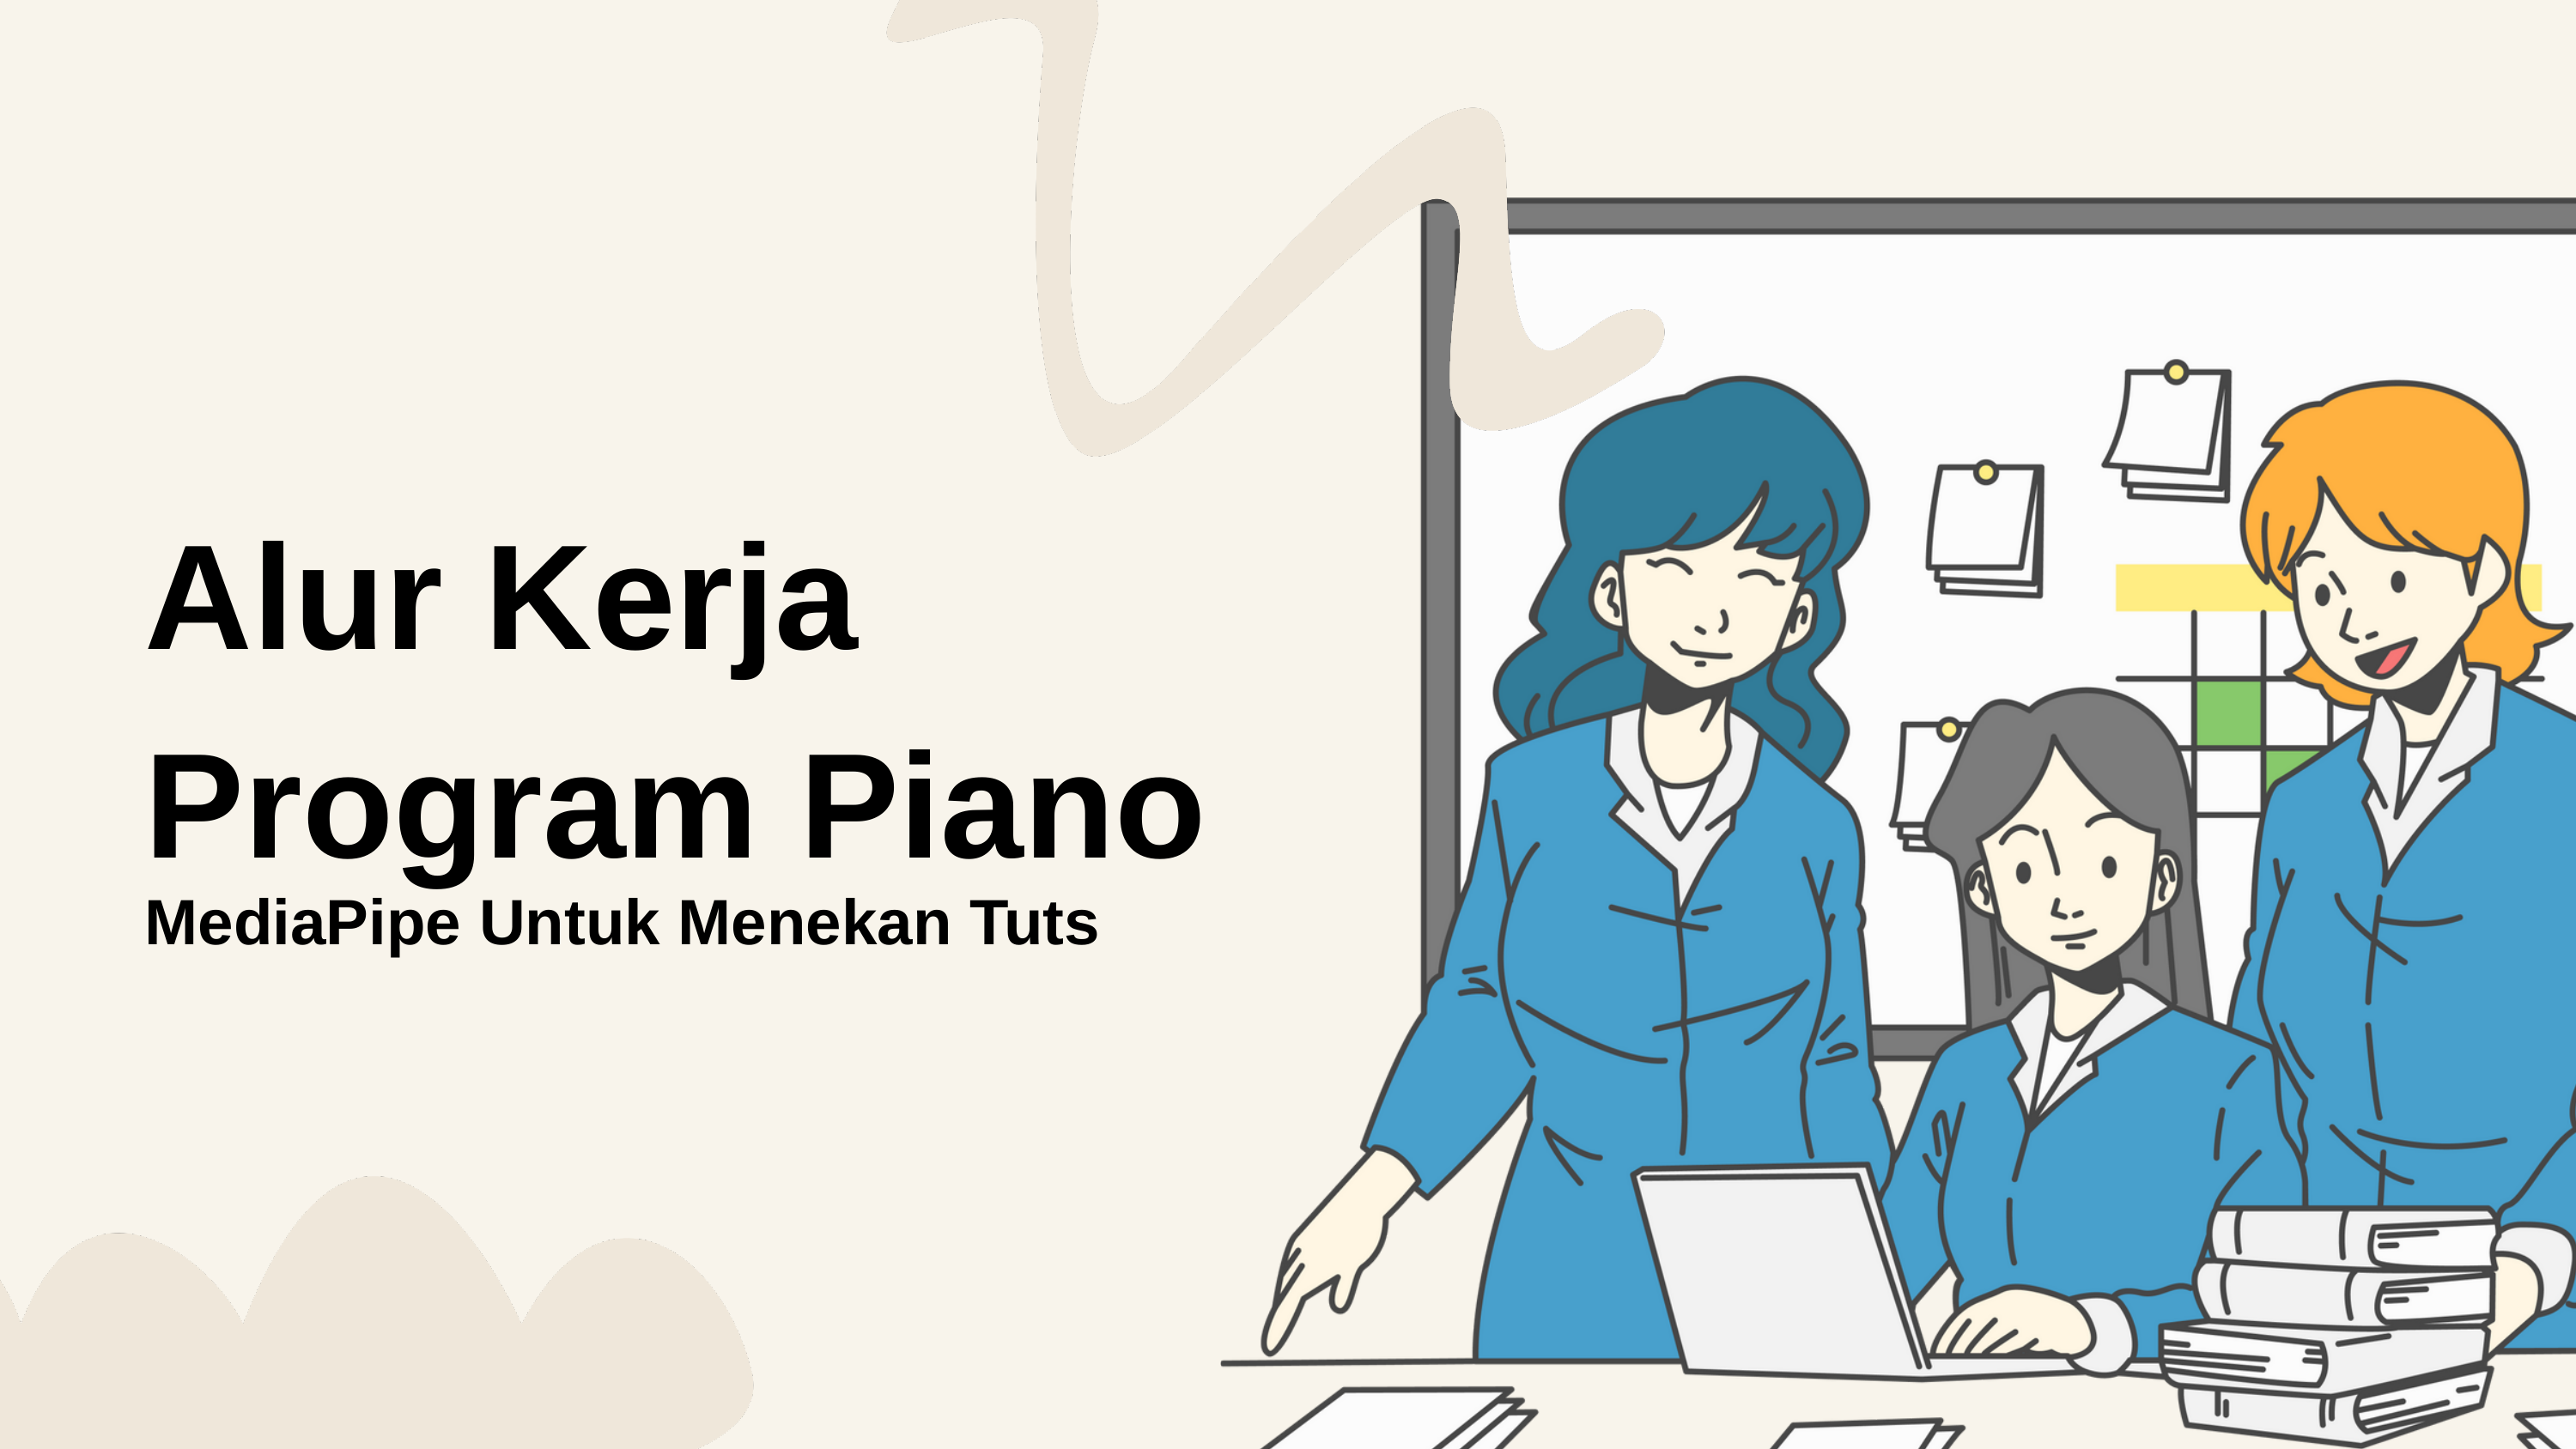

Alur Kerja Program Piano
MediaPipe Untuk Menekan Tuts